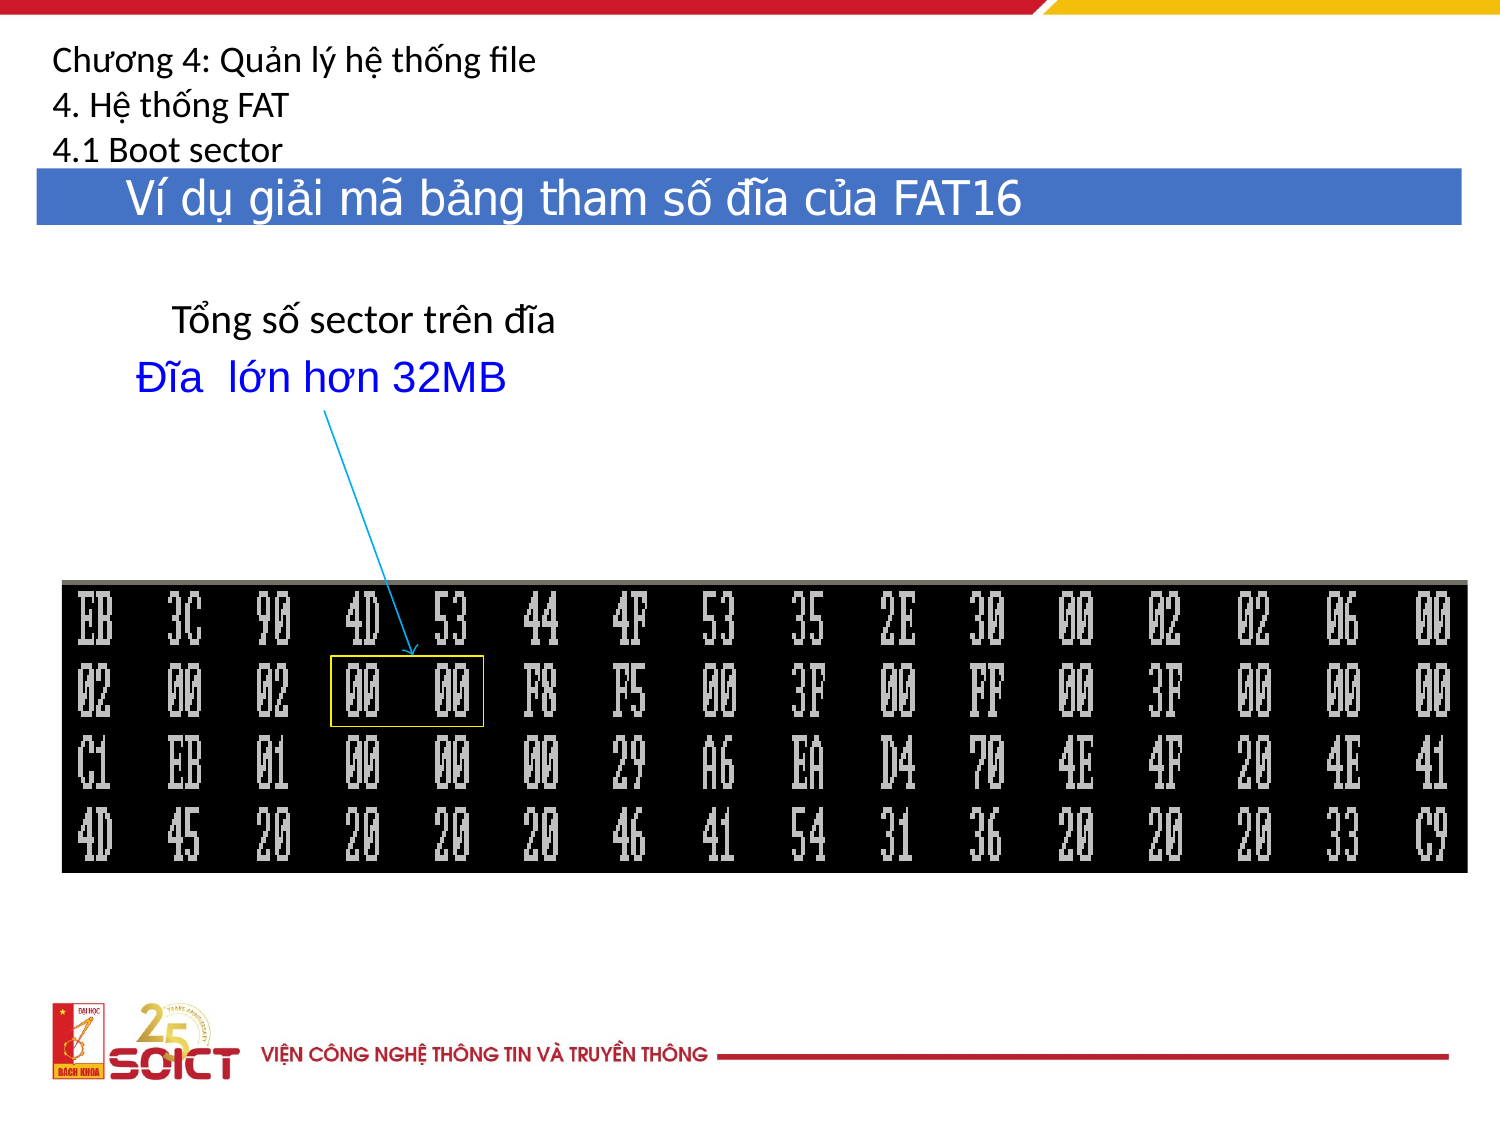

Chương 4: Quản lý hệ thống file
4. Hệ thống FAT
4.1 Boot sector
Ví dụ giải mã bảng tham số đĩa của FAT16
Tổng số sector trên đĩa
Đĩa  lớn hơn 32MB